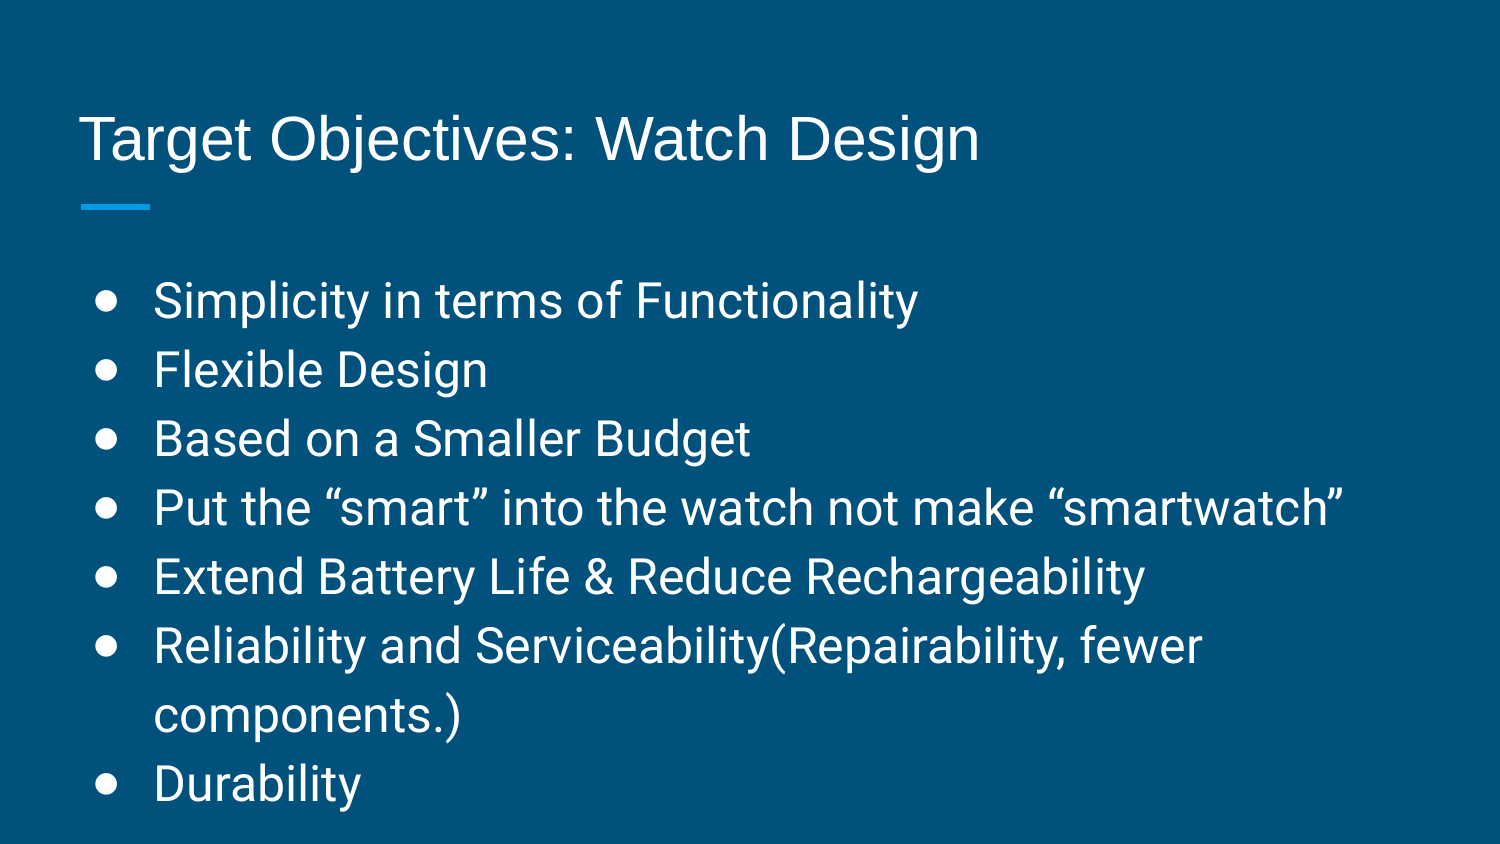

# Target Objectives: Watch Design
Simplicity in terms of Functionality
Flexible Design
Based on a Smaller Budget
Put the “smart” into the watch not make “smartwatch”
Extend Battery Life & Reduce Rechargeability
Reliability and Serviceability(Repairability, fewer components.)
Durability